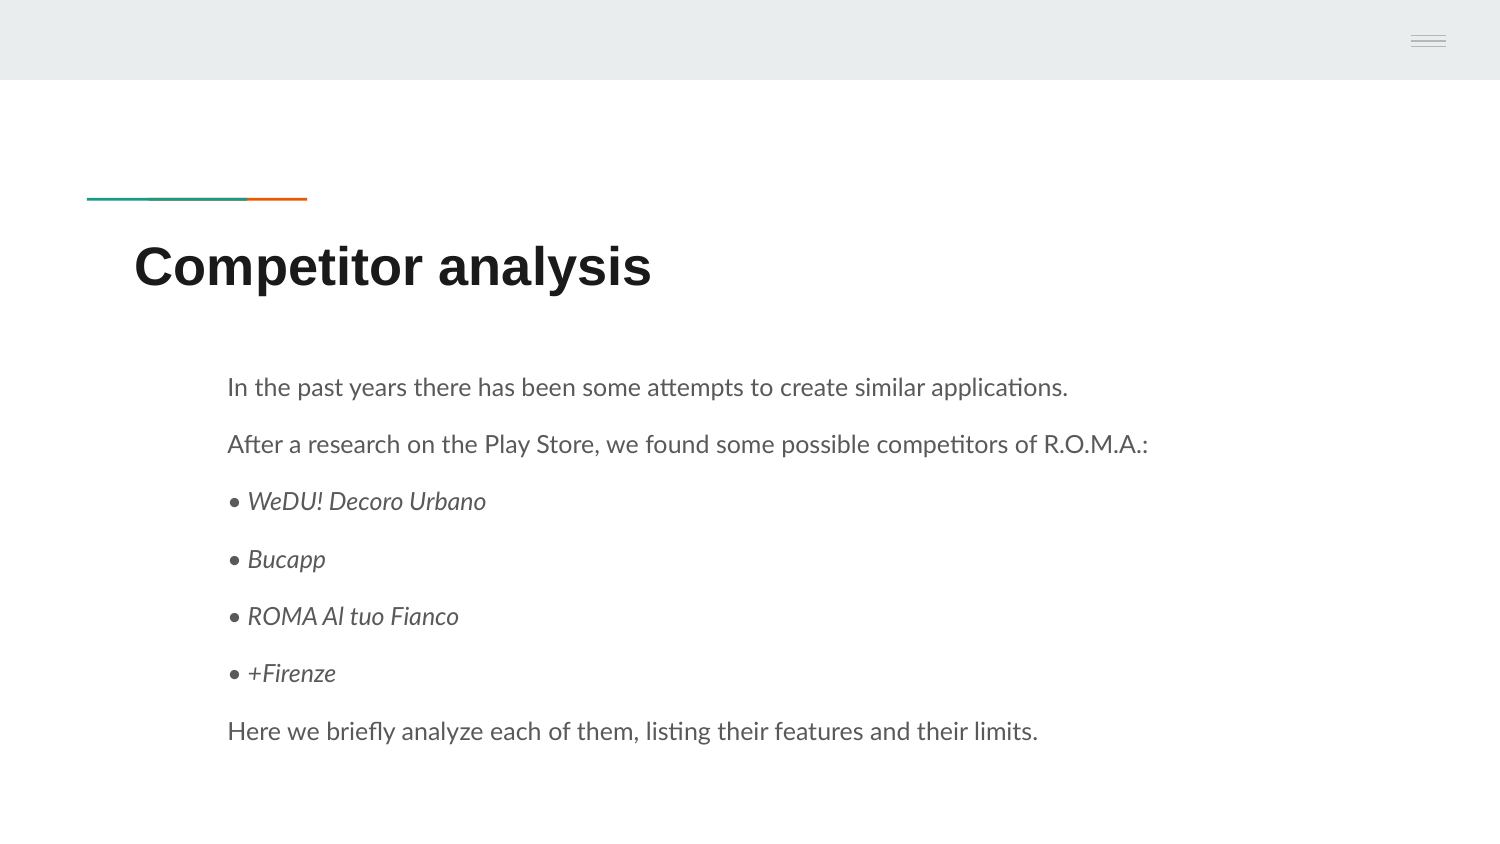

# Competitor analysis
In the past years there has been some attempts to create similar applications.
After a research on the Play Store, we found some possible competitors of R.O.M.A.:
• WeDU! Decoro Urbano
• Bucapp
• ROMA Al tuo Fianco
• +Firenze
Here we briefly analyze each of them, listing their features and their limits.